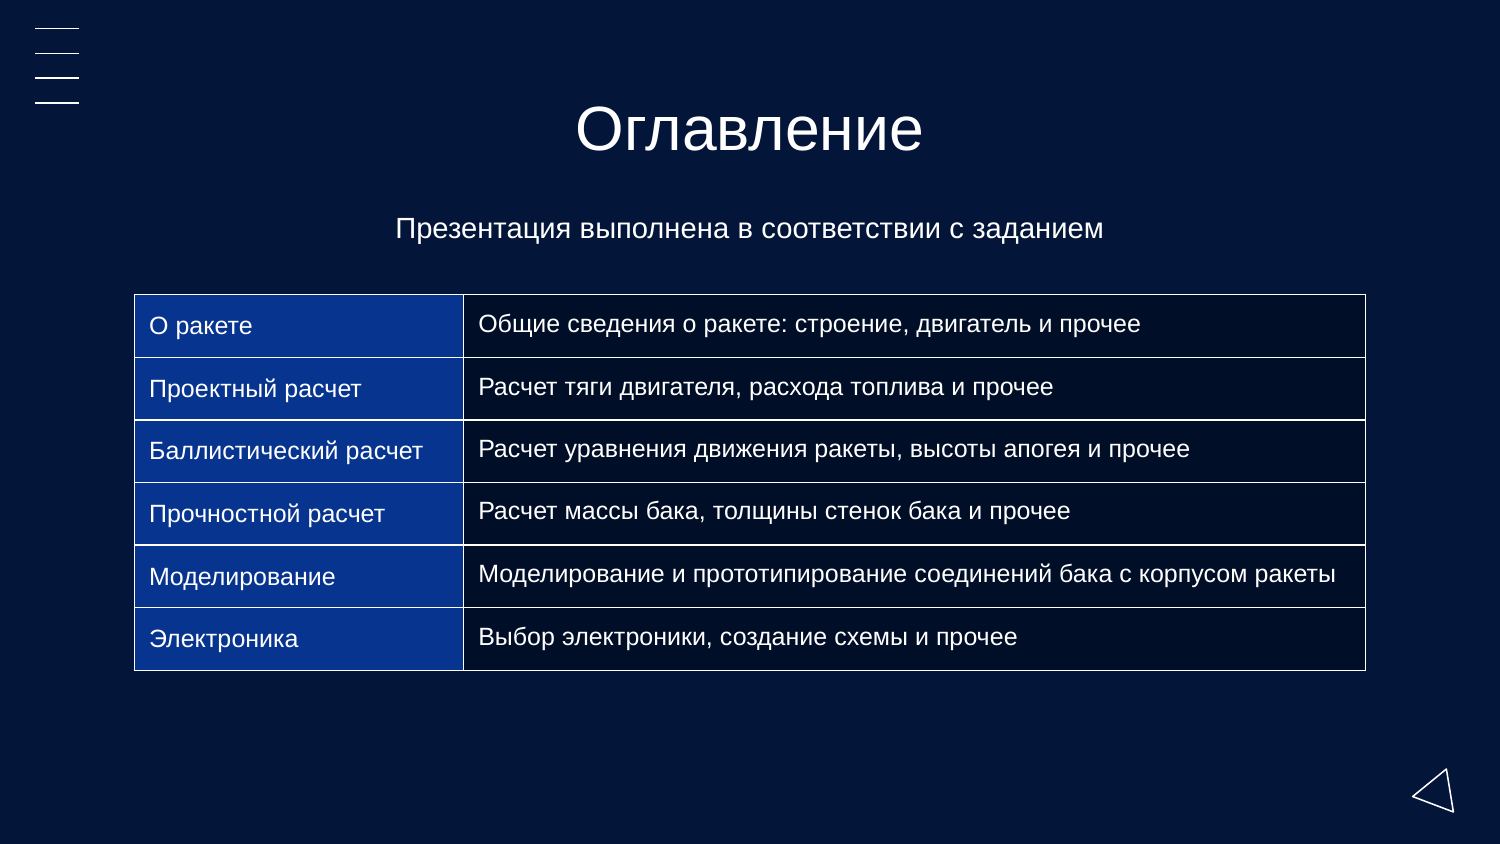

# Оглавление
Презентация выполнена в соответствии с заданием
| О ракете | Общие сведения о ракете: строение, двигатель и прочее |
| --- | --- |
| Проектный расчет | Расчет тяги двигателя, расхода топлива и прочее |
| Баллистический расчет | Расчет уравнения движения ракеты, высоты апогея и прочее |
| Прочностной расчет | Расчет массы бака, толщины стенок бака и прочее |
| Моделирование | Моделирование и прототипирование соединений бака с корпусом ракеты |
| Электроника | Выбор электроники, создание схемы и прочее |